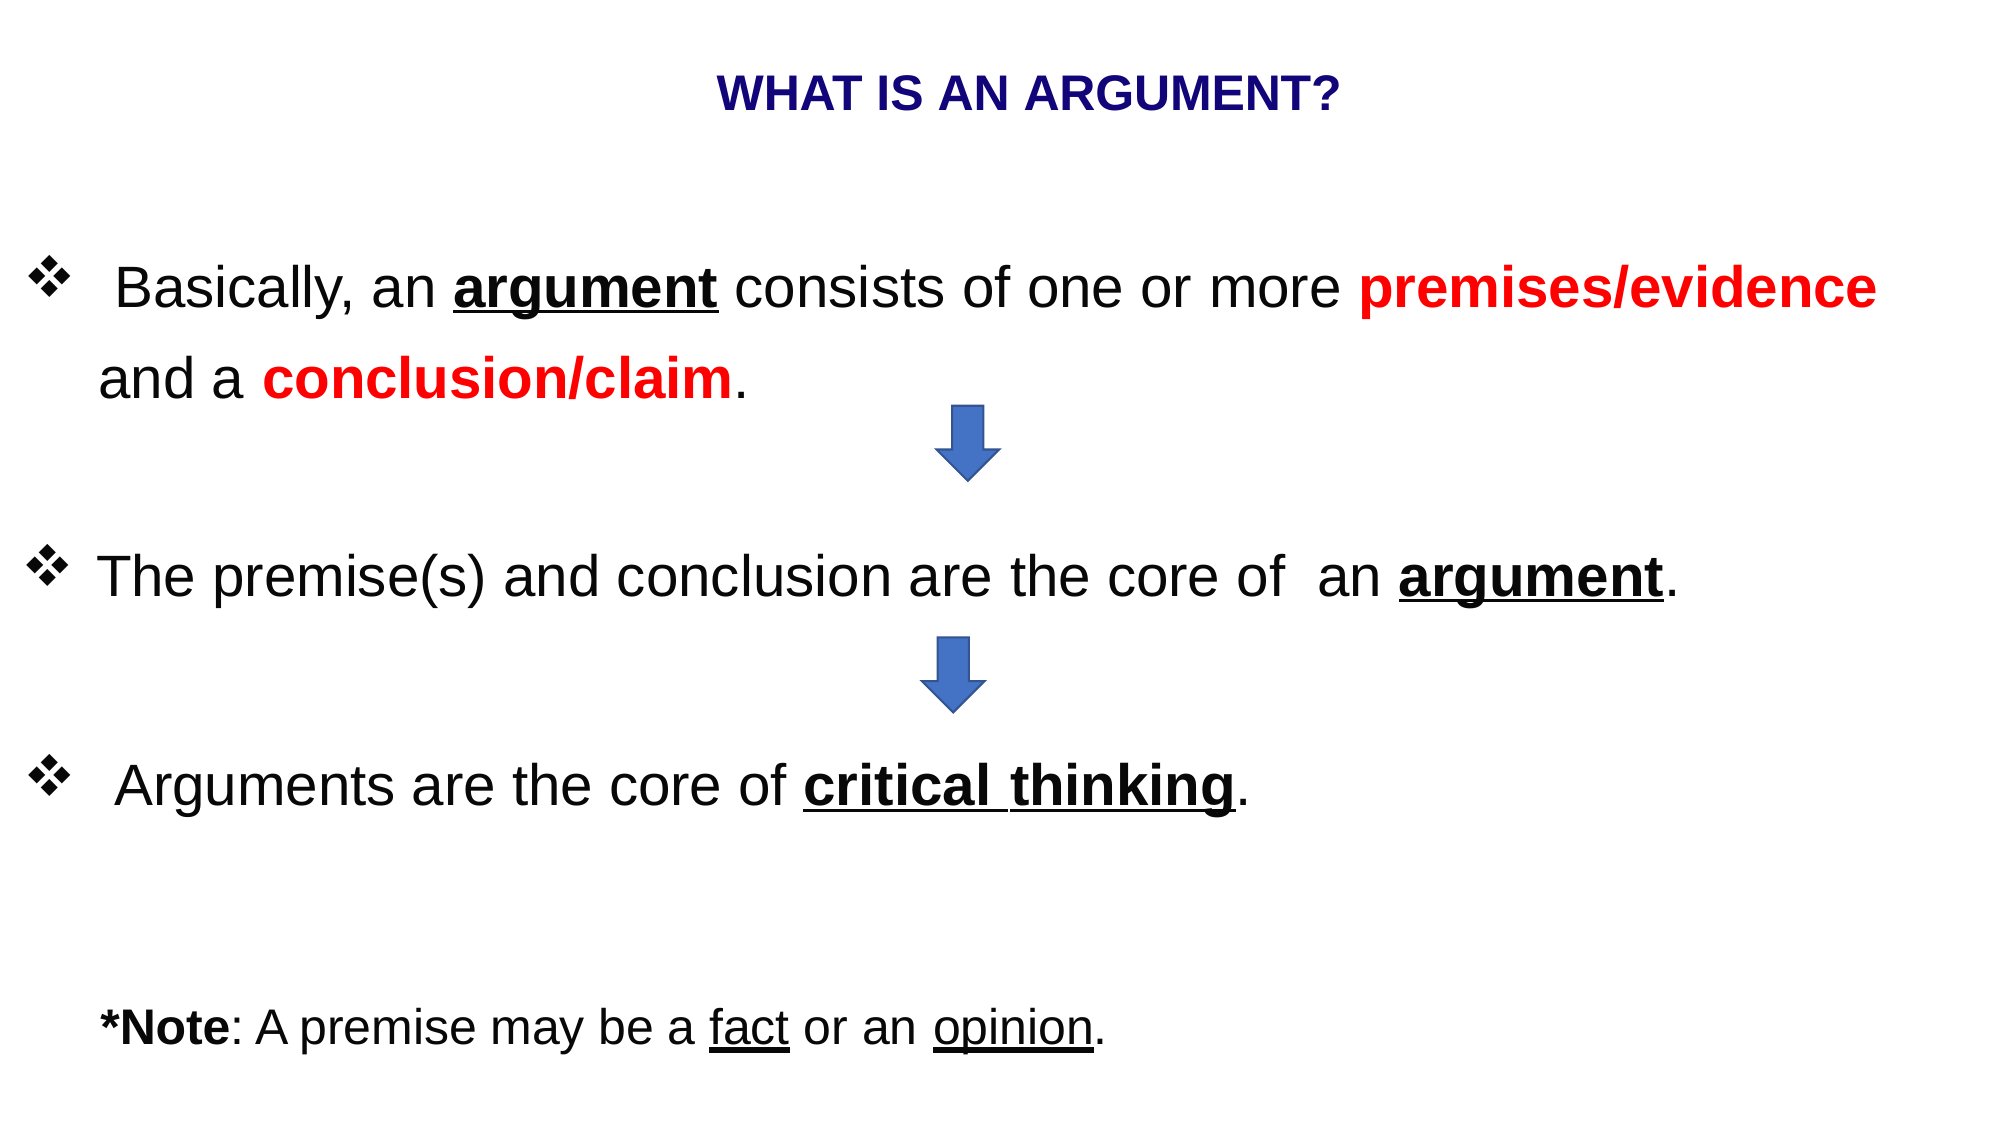

WHAT IS AN ARGUMENT?
 Basically, an argument consists of one or more premises/evidence and a conclusion/claim.

The premise(s) and conclusion are the core of  an argument.

 Arguments are the core of critical thinking.

*Note: A premise may be a fact or an opinion.